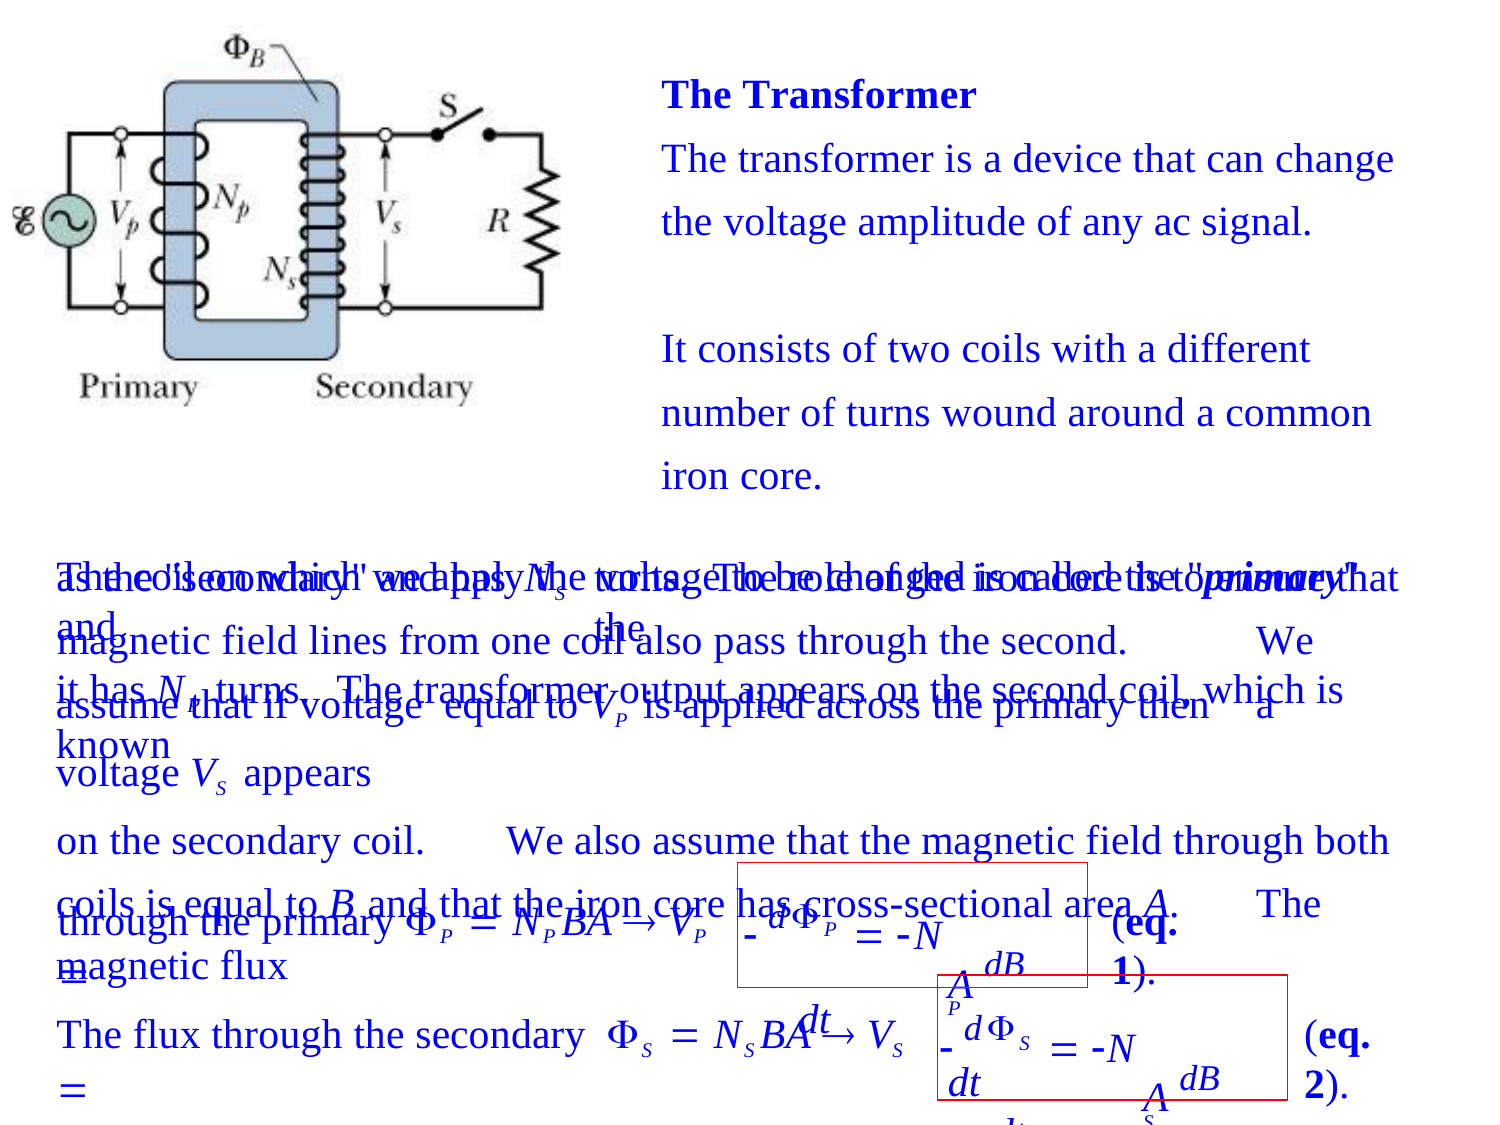

The Transformer
The transformer is a device that can change the voltage amplitude of any ac signal.	It consists of two coils with a different number of turns wound around a common iron core.

The coil on which we apply the voltage to be changed is called the "primary" and

it has NP   turns.	The transformer output appears on the second coil, which is known
as the "secondary" and has	NS
turns.	The role of the iron core is to ensure that the
magnetic field lines from one coil also pass through the second.	We assume that if voltage  equal to VP   is applied across the primary then	a voltage VS   appears
on the secondary coil.	We also assume that the magnetic field through both coils is equal to B and that the iron core has cross-sectional area A.	The magnetic flux

through the primary ΦP  = NP BA → VP  =
(eq. 1).
− dΦP   = −N		A dB dt	P		dt

The flux through the secondary  ΦS   = NS BA → VS   =
(eq. 2).
− dΦS   = −N		A dB dt	S		dt